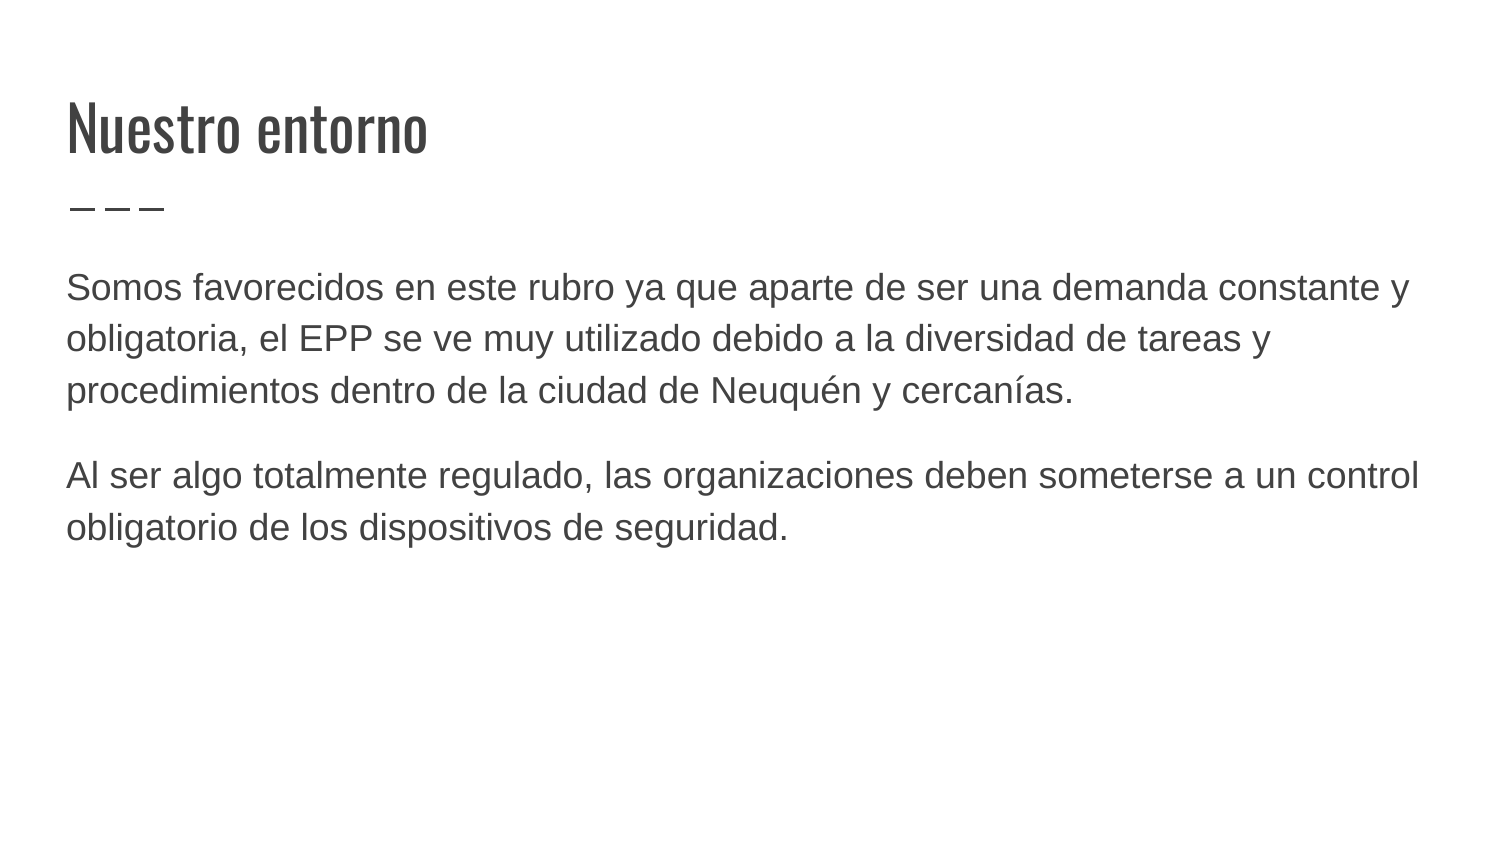

# Nuestro entorno
Somos favorecidos en este rubro ya que aparte de ser una demanda constante y obligatoria, el EPP se ve muy utilizado debido a la diversidad de tareas y procedimientos dentro de la ciudad de Neuquén y cercanías.
Al ser algo totalmente regulado, las organizaciones deben someterse a un control obligatorio de los dispositivos de seguridad.